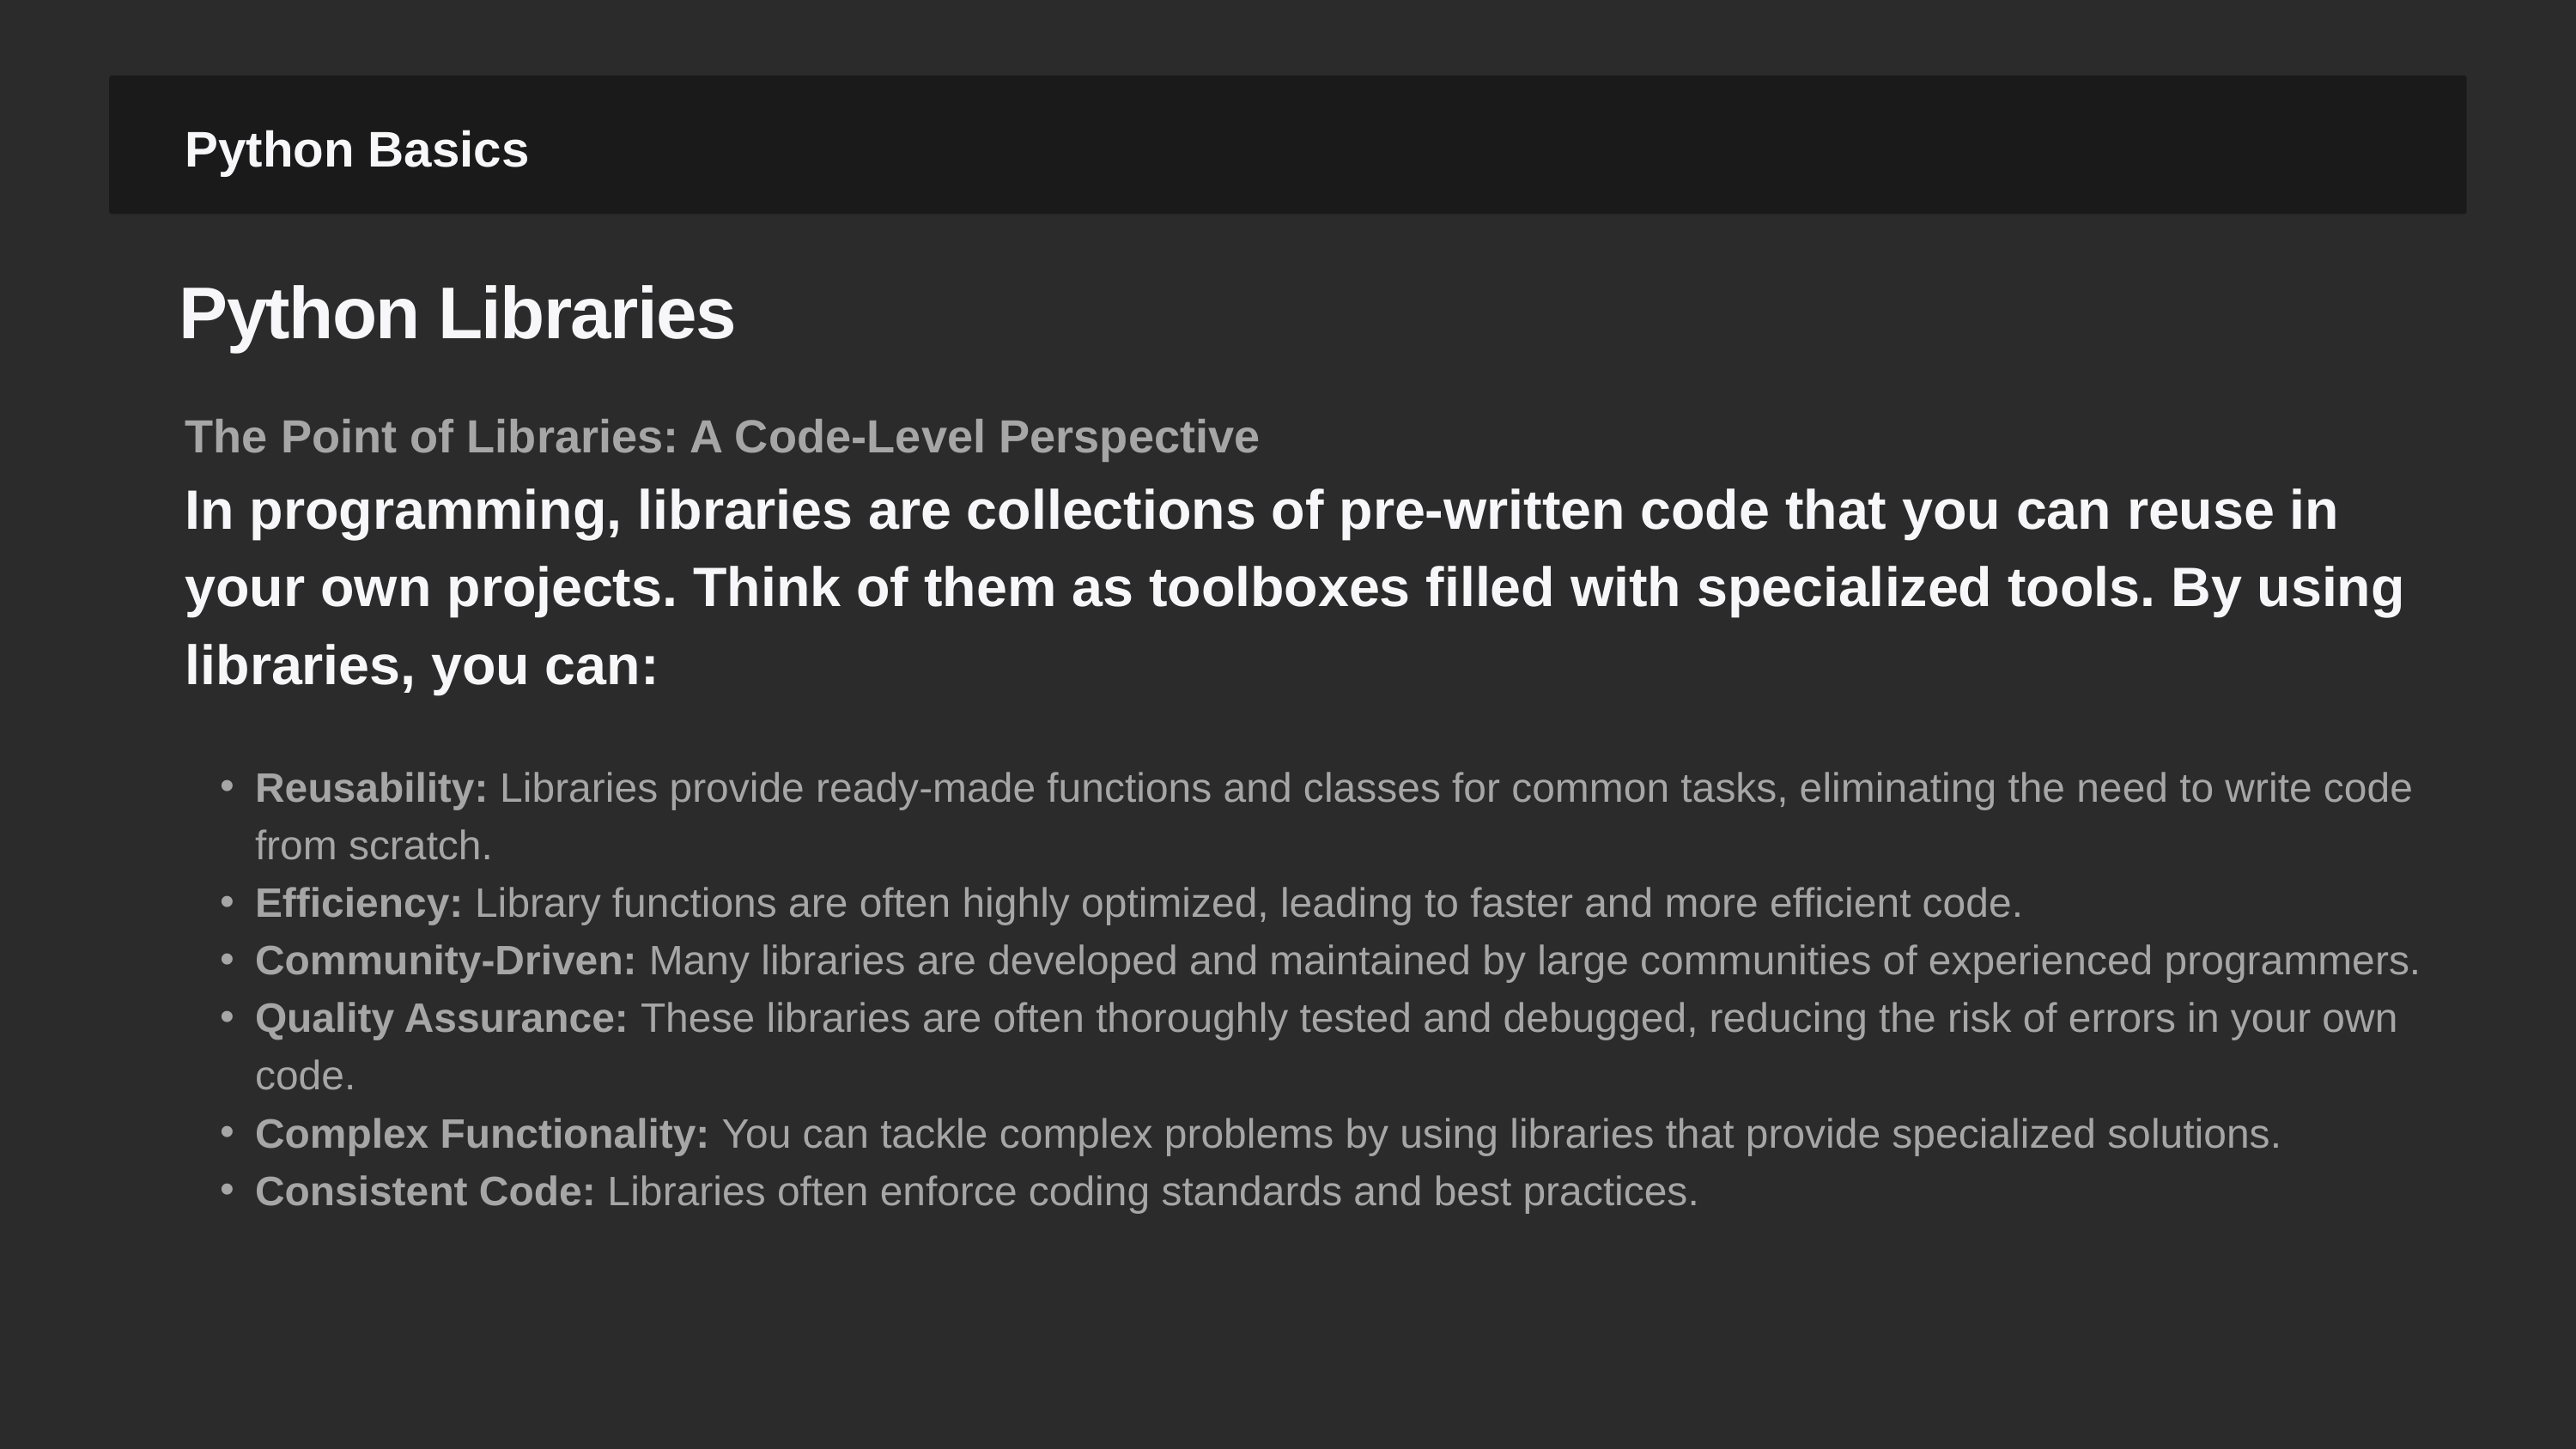

Python Basics
Python Libraries
The Point of Libraries: A Code-Level Perspective
In programming, libraries are collections of pre-written code that you can reuse in your own projects. Think of them as toolboxes filled with specialized tools. By using libraries, you can:

Reusability: Libraries provide ready-made functions and classes for common tasks, eliminating the need to write code from scratch.
Efficiency: Library functions are often highly optimized, leading to faster and more efficient code.
Community-Driven: Many libraries are developed and maintained by large communities of experienced programmers.
Quality Assurance: These libraries are often thoroughly tested and debugged, reducing the risk of errors in your own code.
Complex Functionality: You can tackle complex problems by using libraries that provide specialized solutions.
Consistent Code: Libraries often enforce coding standards and best practices.